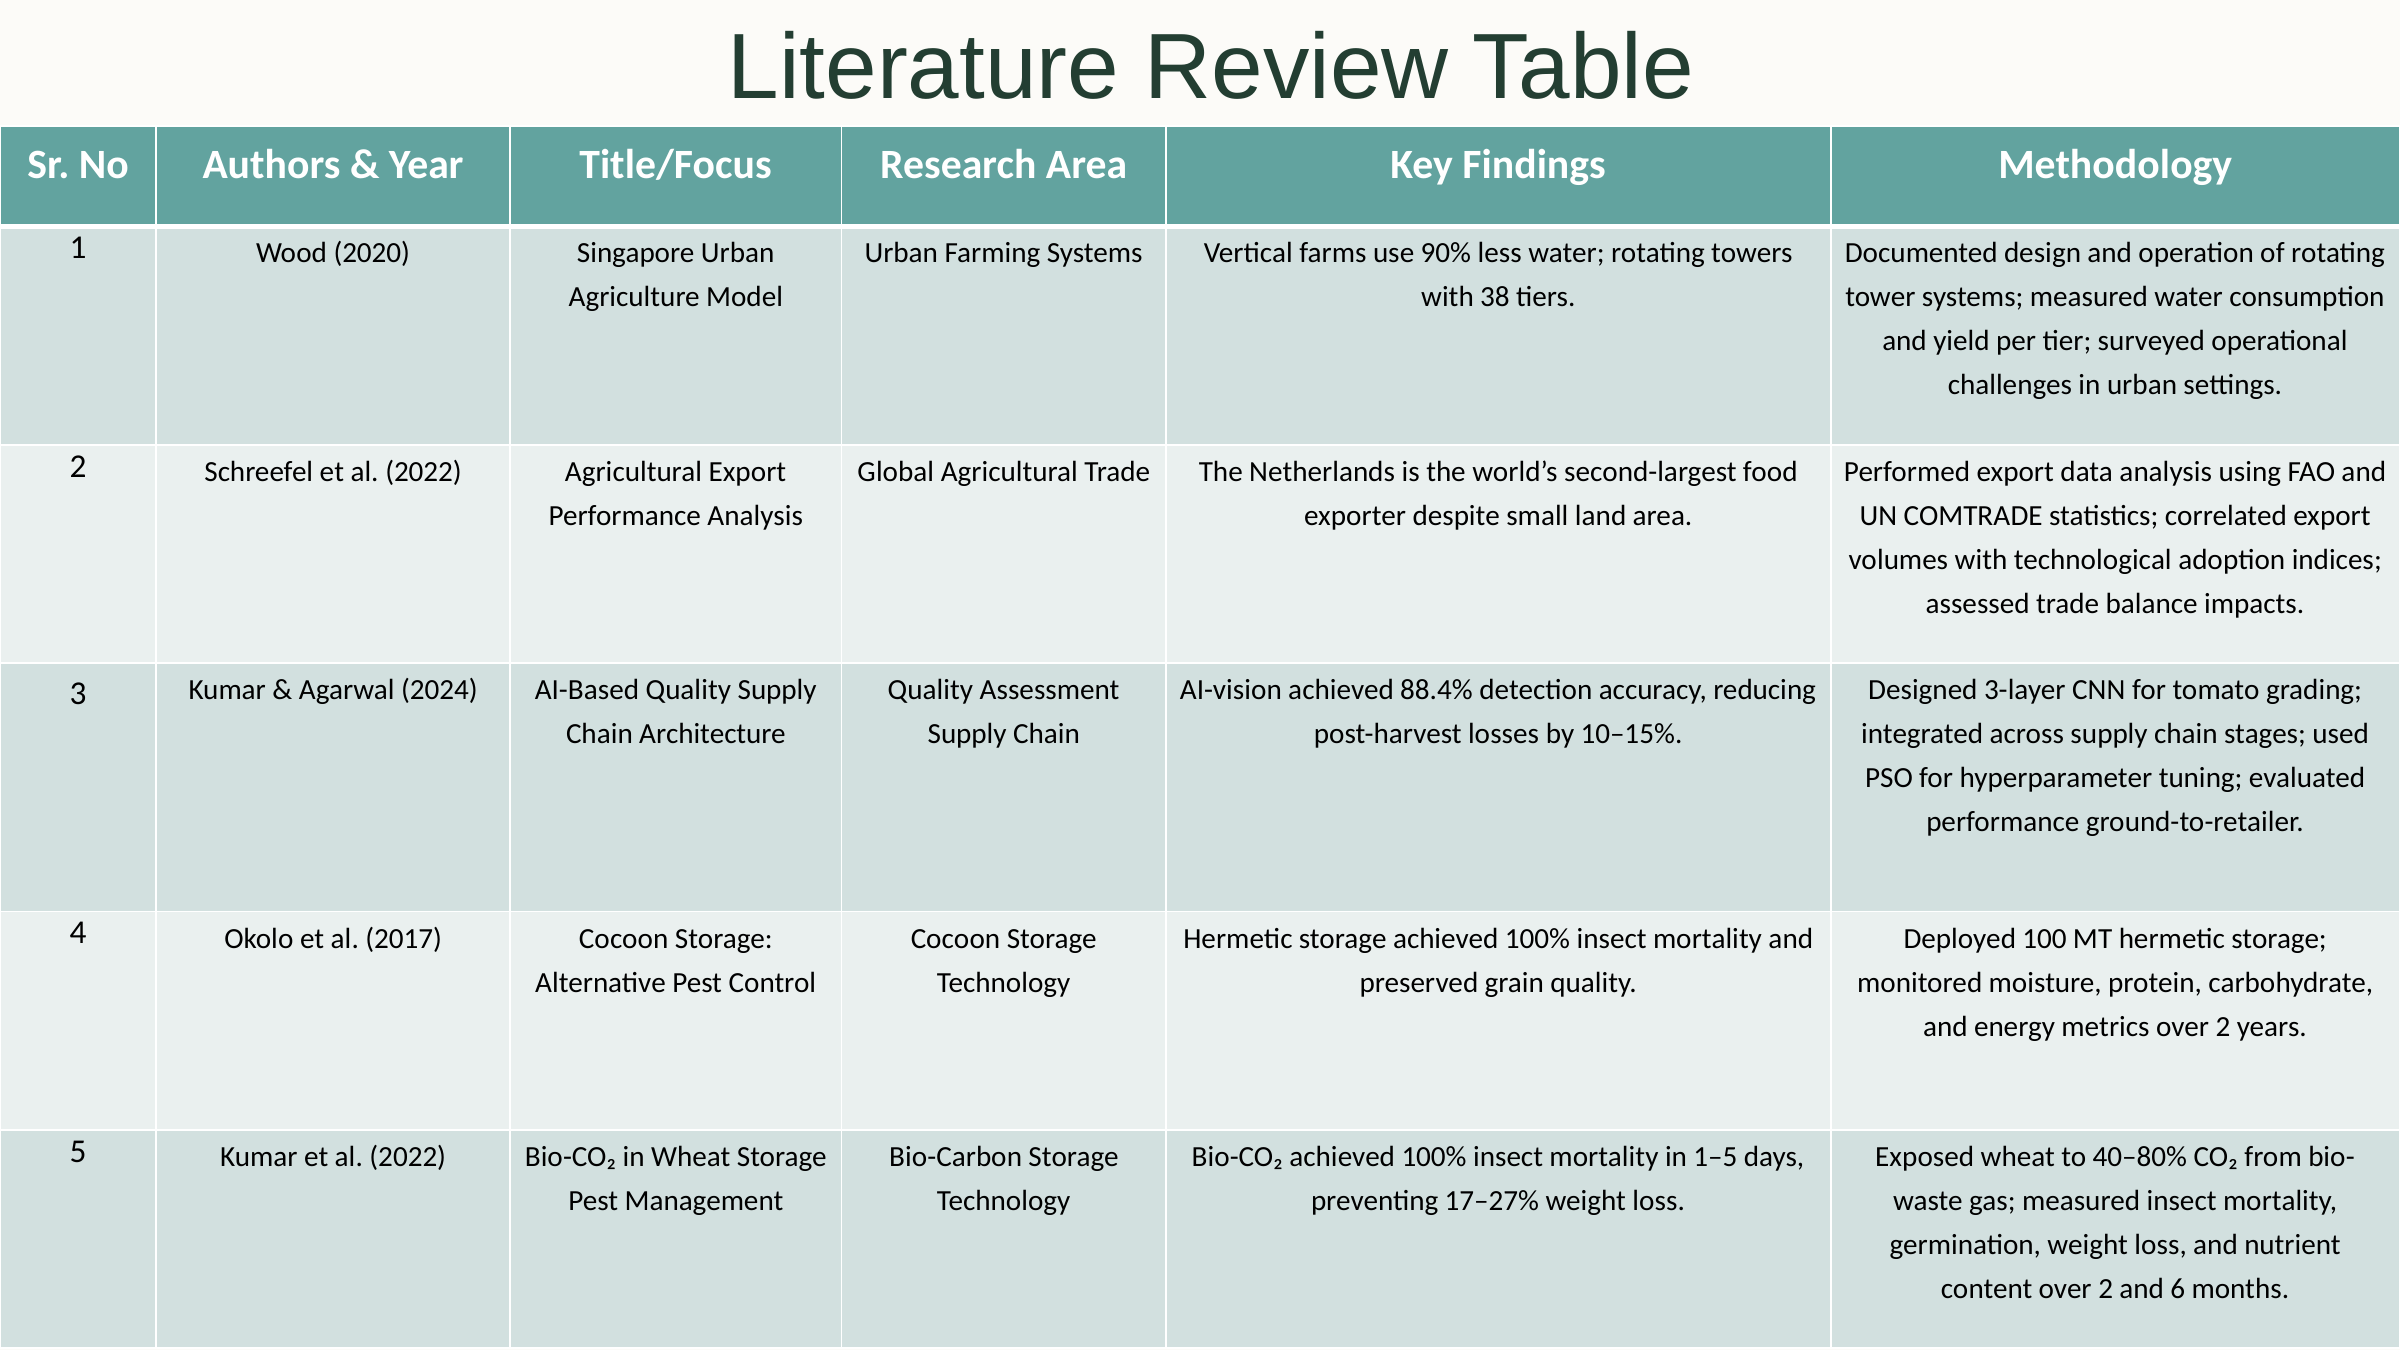

Literature Review Table
| Sr. No | Authors & Year | Title/Focus | Research Area | Key Findings | Methodology |
| --- | --- | --- | --- | --- | --- |
| 1 | Wood (2020) | Singapore Urban Agriculture Model | Urban Farming Systems | Vertical farms use 90% less water; rotating towers with 38 tiers. | Documented design and operation of rotating tower systems; measured water consumption and yield per tier; surveyed operational challenges in urban settings. |
| 2 | Schreefel et al. (2022) | Agricultural Export Performance Analysis | Global Agricultural Trade | The Netherlands is the world’s second-largest food exporter despite small land area. | Performed export data analysis using FAO and UN COMTRADE statistics; correlated export volumes with technological adoption indices; assessed trade balance impacts. |
| 3 | Kumar & Agarwal (2024) | AI-Based Quality Supply Chain Architecture | Quality Assessment Supply Chain | AI-vision achieved 88.4% detection accuracy, reducing post-harvest losses by 10–15%. | Designed 3-layer CNN for tomato grading; integrated across supply chain stages; used PSO for hyperparameter tuning; evaluated performance ground-to-retailer. |
| 4 | Okolo et al. (2017) | Cocoon Storage: Alternative Pest Control | Cocoon Storage Technology | Hermetic storage achieved 100% insect mortality and preserved grain quality. | Deployed 100 MT hermetic storage; monitored moisture, protein, carbohydrate, and energy metrics over 2 years. |
| 5 | Kumar et al. (2022) | Bio-CO₂ in Wheat Storage Pest Management | Bio-Carbon Storage Technology | Bio-CO₂ achieved 100% insect mortality in 1–5 days, preventing 17–27% weight loss. | Exposed wheat to 40–80% CO₂ from bio-waste gas; measured insect mortality, germination, weight loss, and nutrient content over 2 and 6 months. |